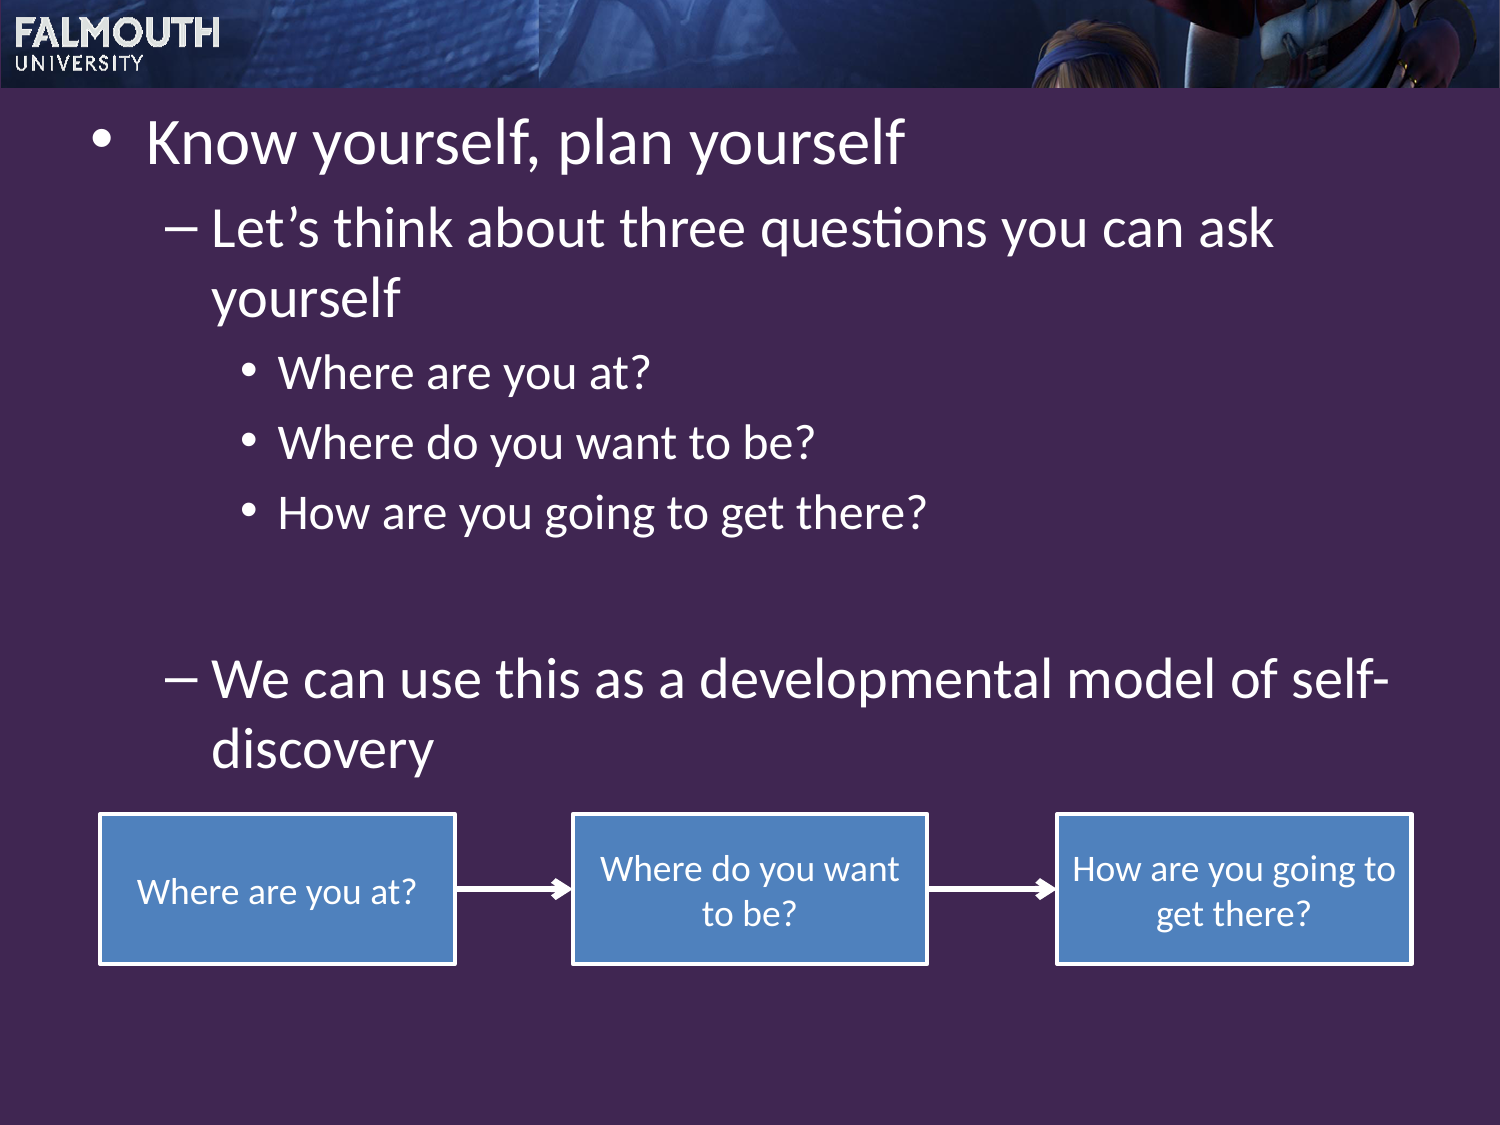

Know yourself, plan yourself
Let’s think about three questions you can ask yourself
Where are you at?
Where do you want to be?
How are you going to get there?

We can use this as a developmental model of self-discovery
Where are you at?
Where do you want to be?
How are you going to get there?